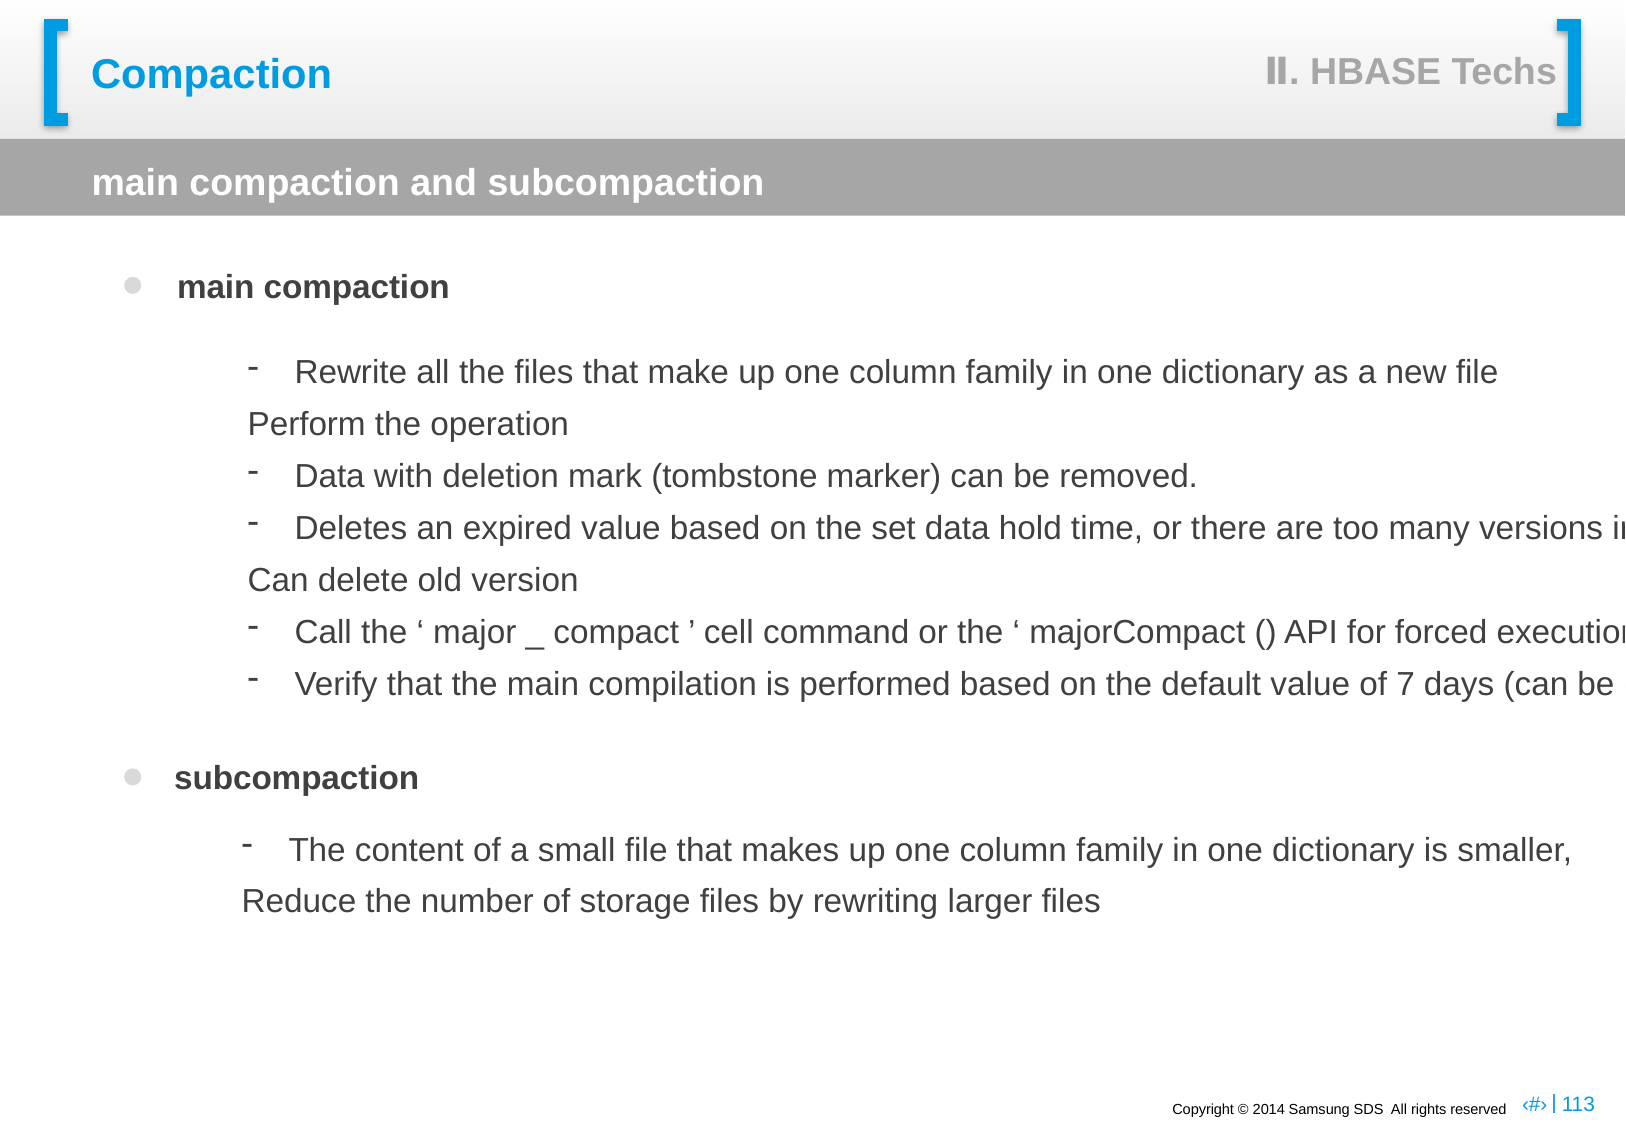

Ⅱ. HBASE Techs
# Compaction

main compaction and subcompaction
main compaction

Rewrite all the files that make up one column family in one dictionary as a new file
Perform the operation
Data with deletion mark (tombstone marker) can be removed.
Deletes an expired value based on the set data hold time, or there are too many versions in the cell
Can delete old version
Call the ‘ major _ compact ’ cell command or the ‘ majorCompact () API for forced execution.
Verify that the main compilation is performed based on the default value of 7 days (can be changed)
subcompaction

The content of a small file that makes up one column family in one dictionary is smaller,
Reduce the number of storage files by rewriting larger files